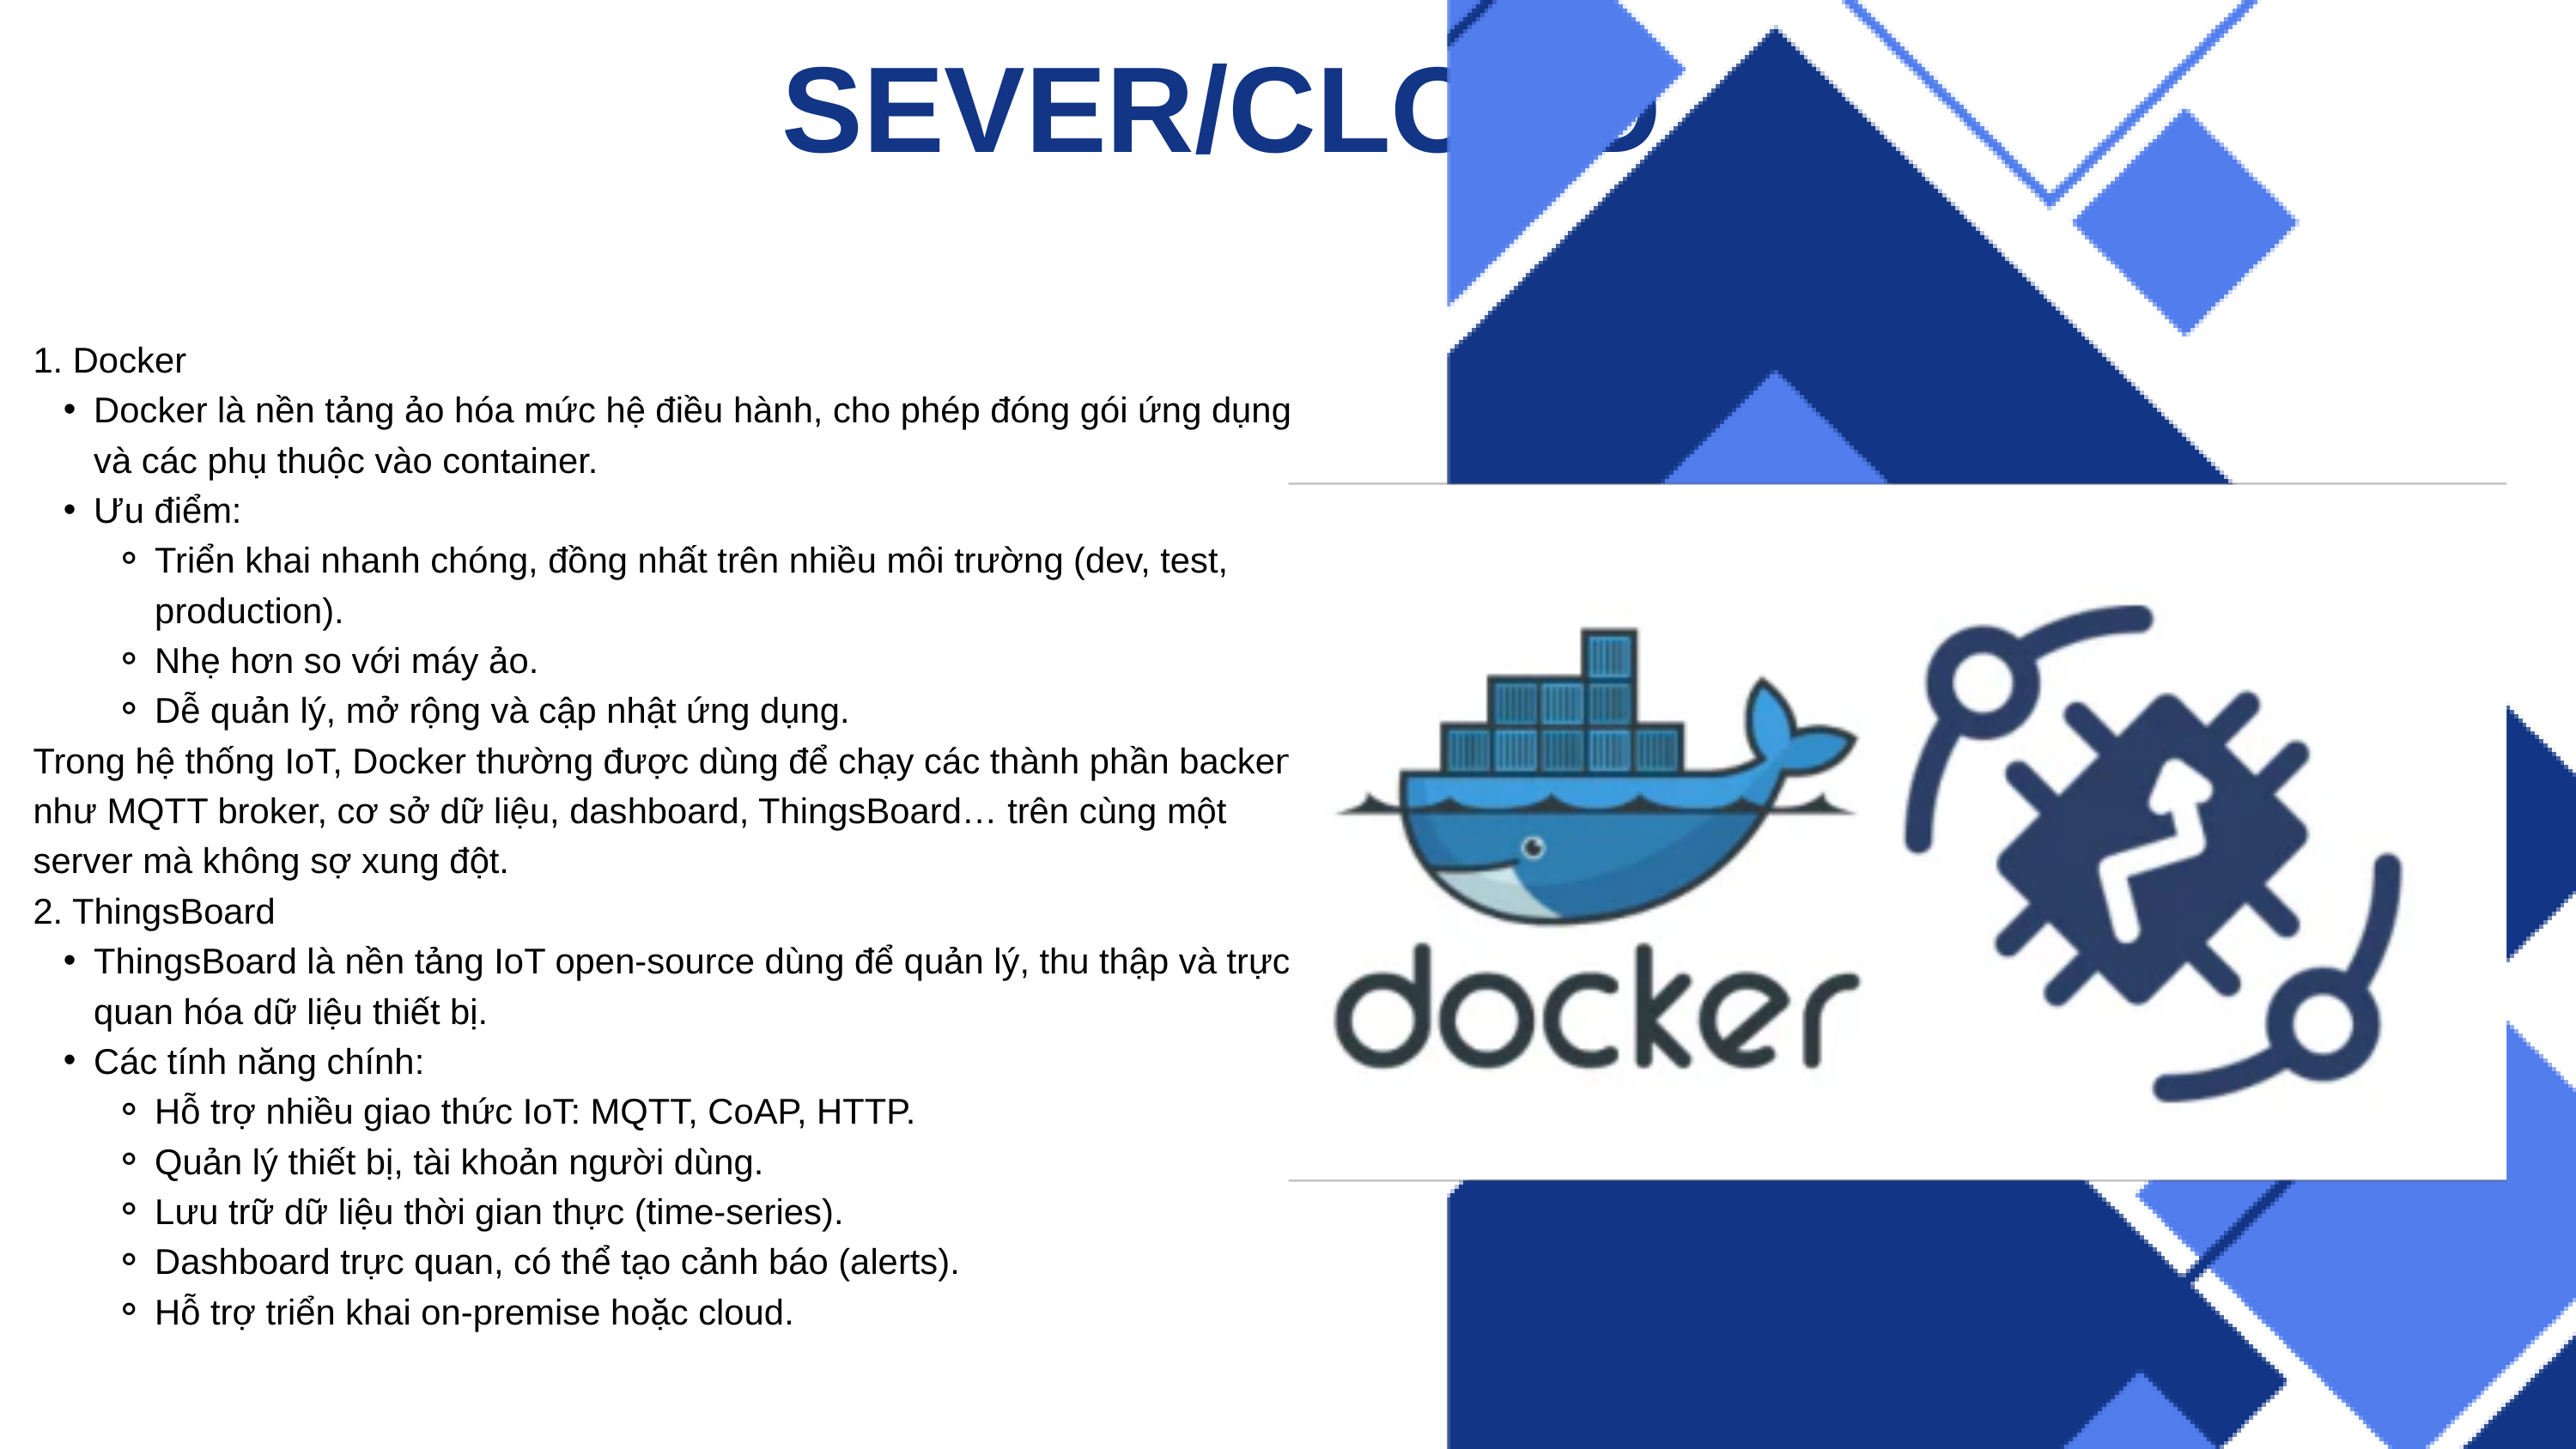

SEVER/CLOUD
1. Docker
Docker là nền tảng ảo hóa mức hệ điều hành, cho phép đóng gói ứng dụng và các phụ thuộc vào container.
Ưu điểm:
Triển khai nhanh chóng, đồng nhất trên nhiều môi trường (dev, test, production).
Nhẹ hơn so với máy ảo.
Dễ quản lý, mở rộng và cập nhật ứng dụng.
Trong hệ thống IoT, Docker thường được dùng để chạy các thành phần backend như MQTT broker, cơ sở dữ liệu, dashboard, ThingsBoard… trên cùng một server mà không sợ xung đột.
2. ThingsBoard
ThingsBoard là nền tảng IoT open-source dùng để quản lý, thu thập và trực quan hóa dữ liệu thiết bị.
Các tính năng chính:
Hỗ trợ nhiều giao thức IoT: MQTT, CoAP, HTTP.
Quản lý thiết bị, tài khoản người dùng.
Lưu trữ dữ liệu thời gian thực (time-series).
Dashboard trực quan, có thể tạo cảnh báo (alerts).
Hỗ trợ triển khai on-premise hoặc cloud.